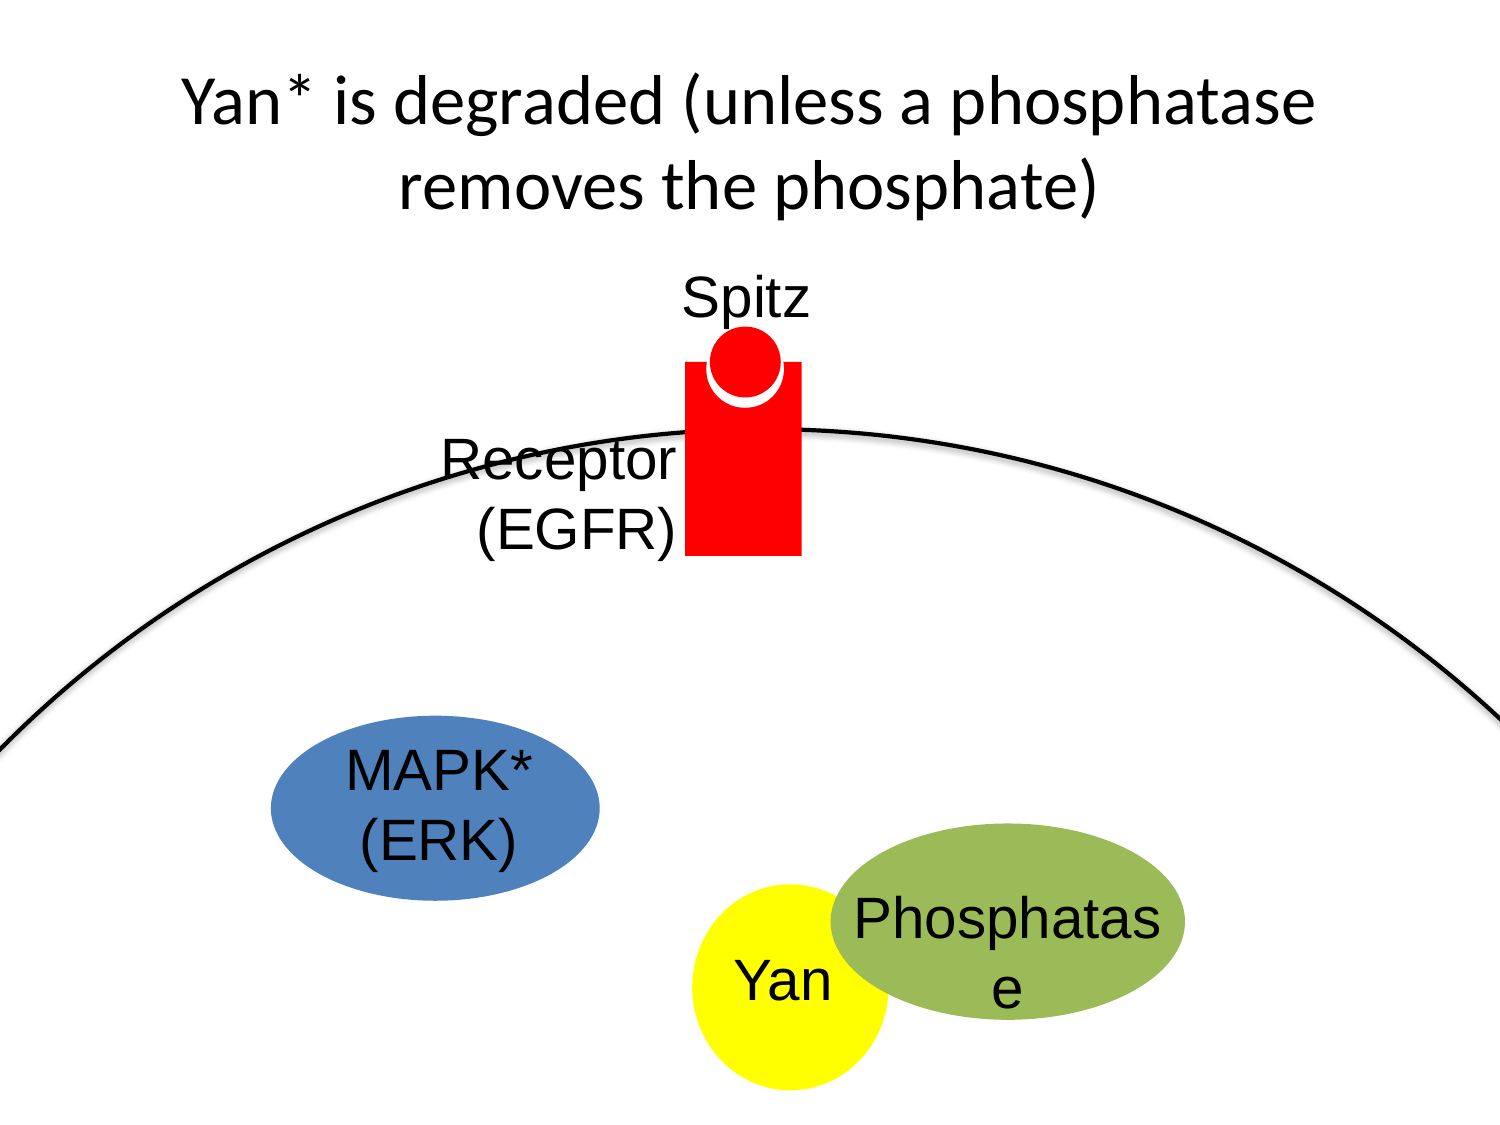

# Yan* is degraded (unless a phosphatase removes the phosphate)
Spitz

Receptor
(EGFR)

MAPK*
(ERK)

Phosphatase

Yan